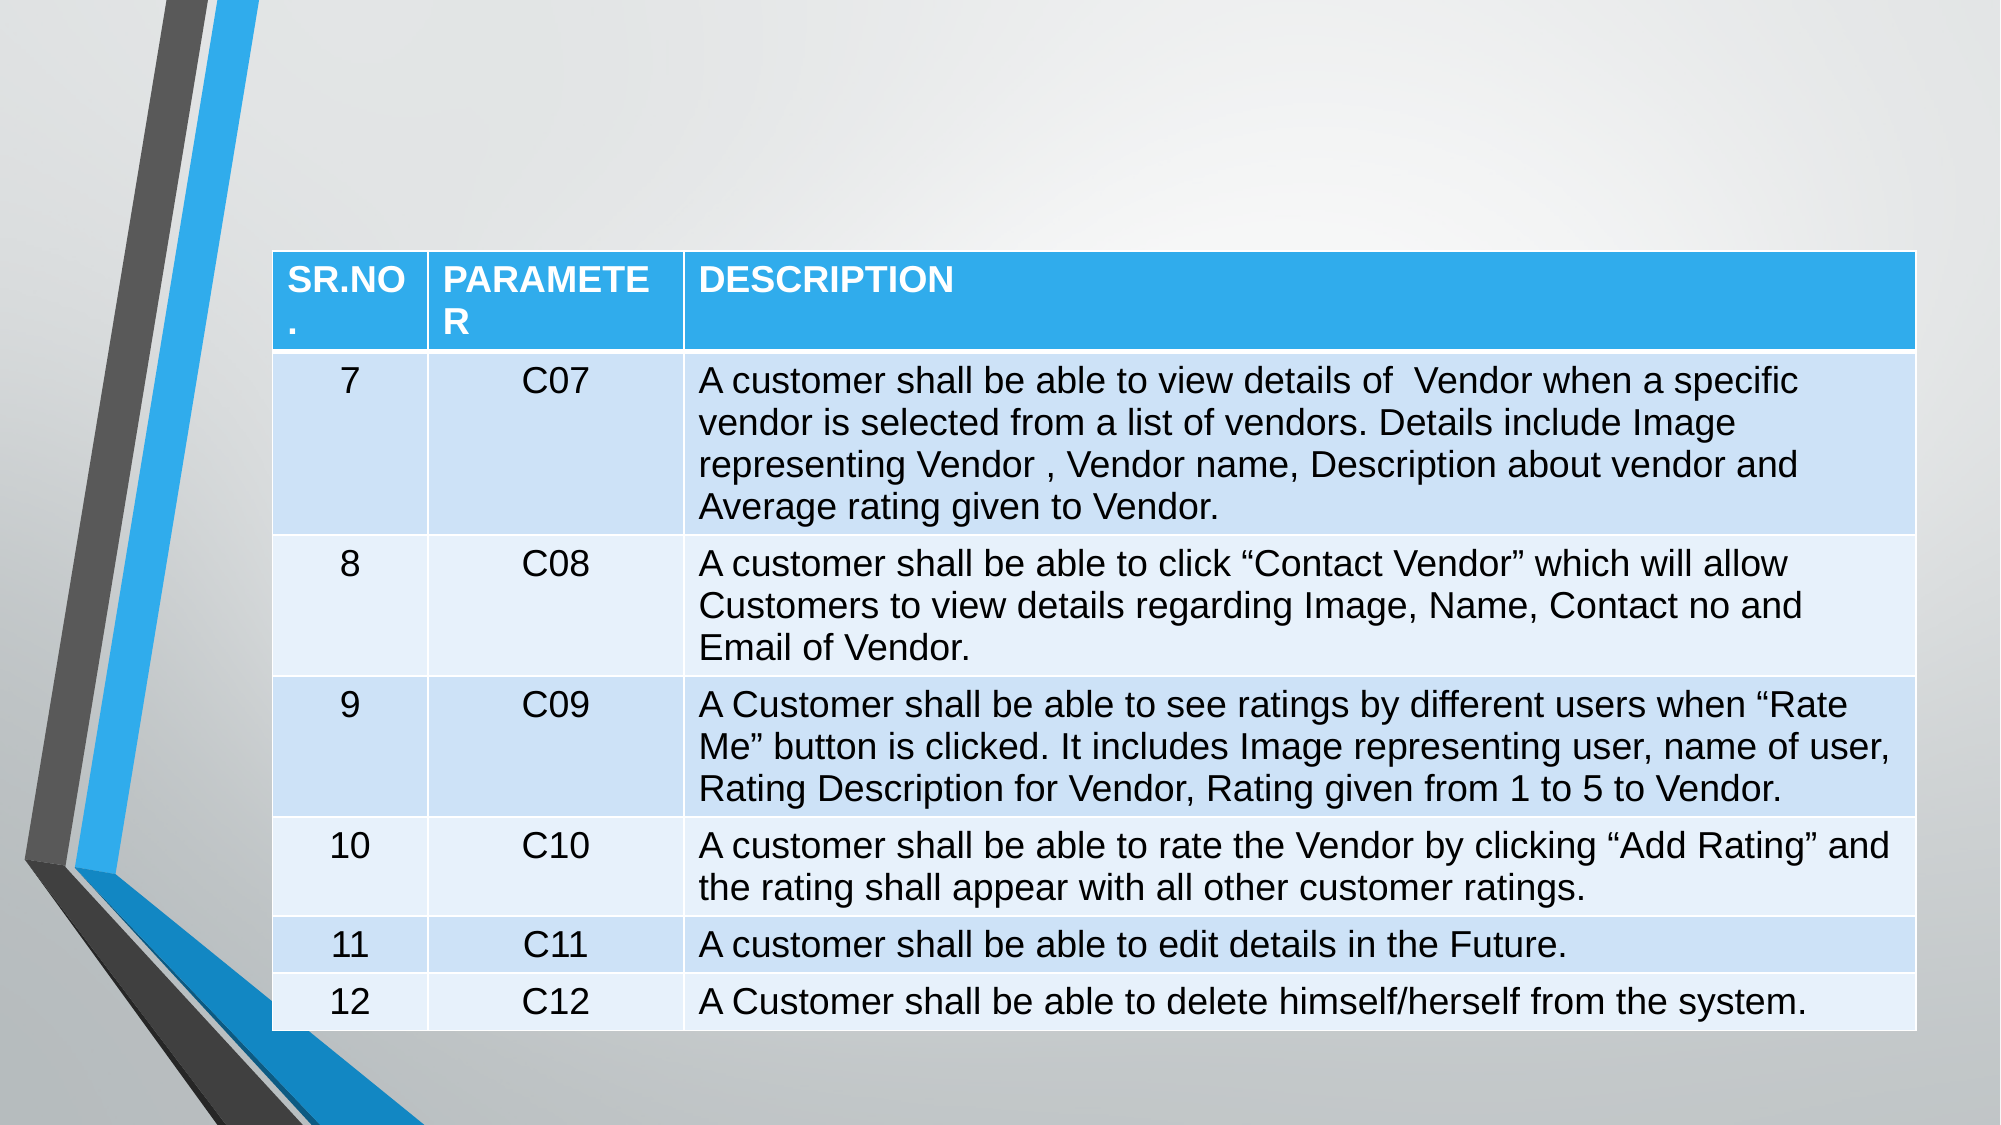

| SR.NO. | PARAMETER | DESCRIPTION |
| --- | --- | --- |
| 7 | C07 | A customer shall be able to view details of Vendor when a specific vendor is selected from a list of vendors. Details include Image representing Vendor , Vendor name, Description about vendor and Average rating given to Vendor. |
| 8 | C08 | A customer shall be able to click “Contact Vendor” which will allow Customers to view details regarding Image, Name, Contact no and Email of Vendor. |
| 9 | C09 | A Customer shall be able to see ratings by different users when “Rate Me” button is clicked. It includes Image representing user, name of user, Rating Description for Vendor, Rating given from 1 to 5 to Vendor. |
| 10 | C10 | A customer shall be able to rate the Vendor by clicking “Add Rating” and the rating shall appear with all other customer ratings. |
| 11 | C11 | A customer shall be able to edit details in the Future. |
| 12 | C12 | A Customer shall be able to delete himself/herself from the system. |
12